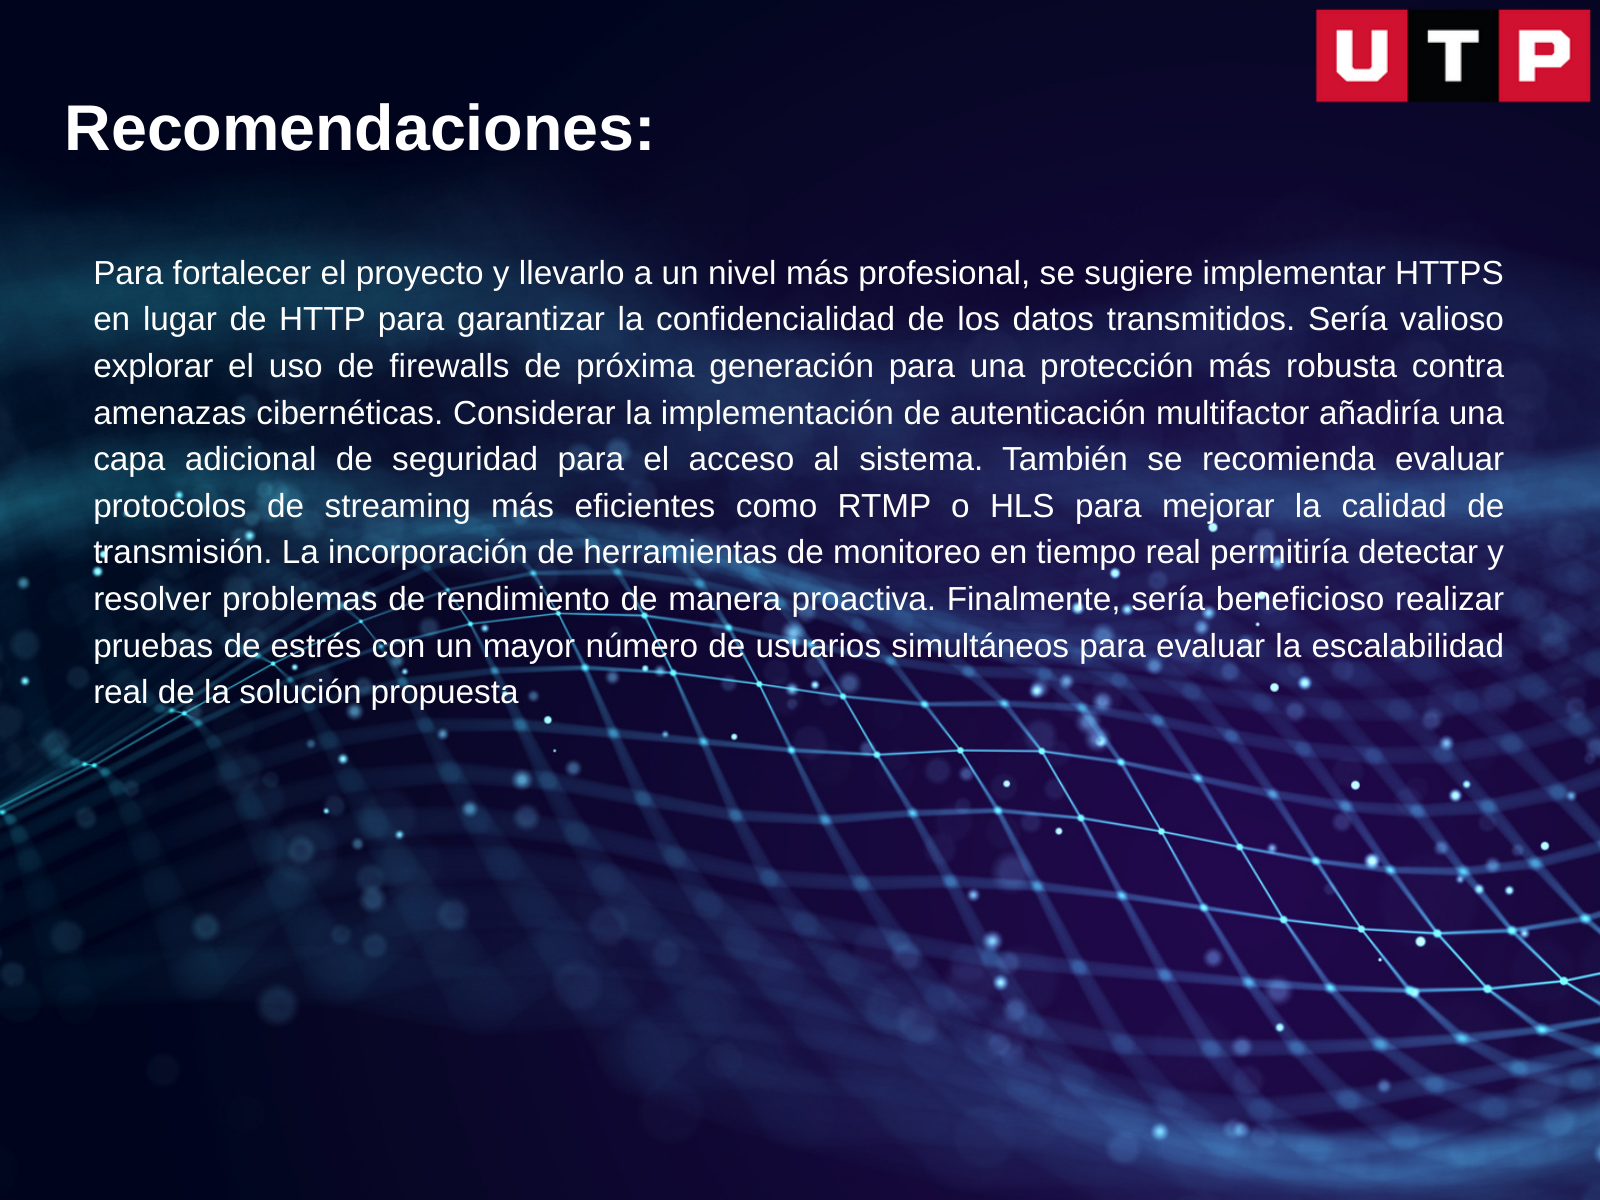

Recomendaciones:
Para fortalecer el proyecto y llevarlo a un nivel más profesional, se sugiere implementar HTTPS en lugar de HTTP para garantizar la confidencialidad de los datos transmitidos. Sería valioso explorar el uso de firewalls de próxima generación para una protección más robusta contra amenazas cibernéticas. Considerar la implementación de autenticación multifactor añadiría una capa adicional de seguridad para el acceso al sistema. También se recomienda evaluar protocolos de streaming más eficientes como RTMP o HLS para mejorar la calidad de transmisión. La incorporación de herramientas de monitoreo en tiempo real permitiría detectar y resolver problemas de rendimiento de manera proactiva. Finalmente, sería beneficioso realizar pruebas de estrés con un mayor número de usuarios simultáneos para evaluar la escalabilidad real de la solución propuesta